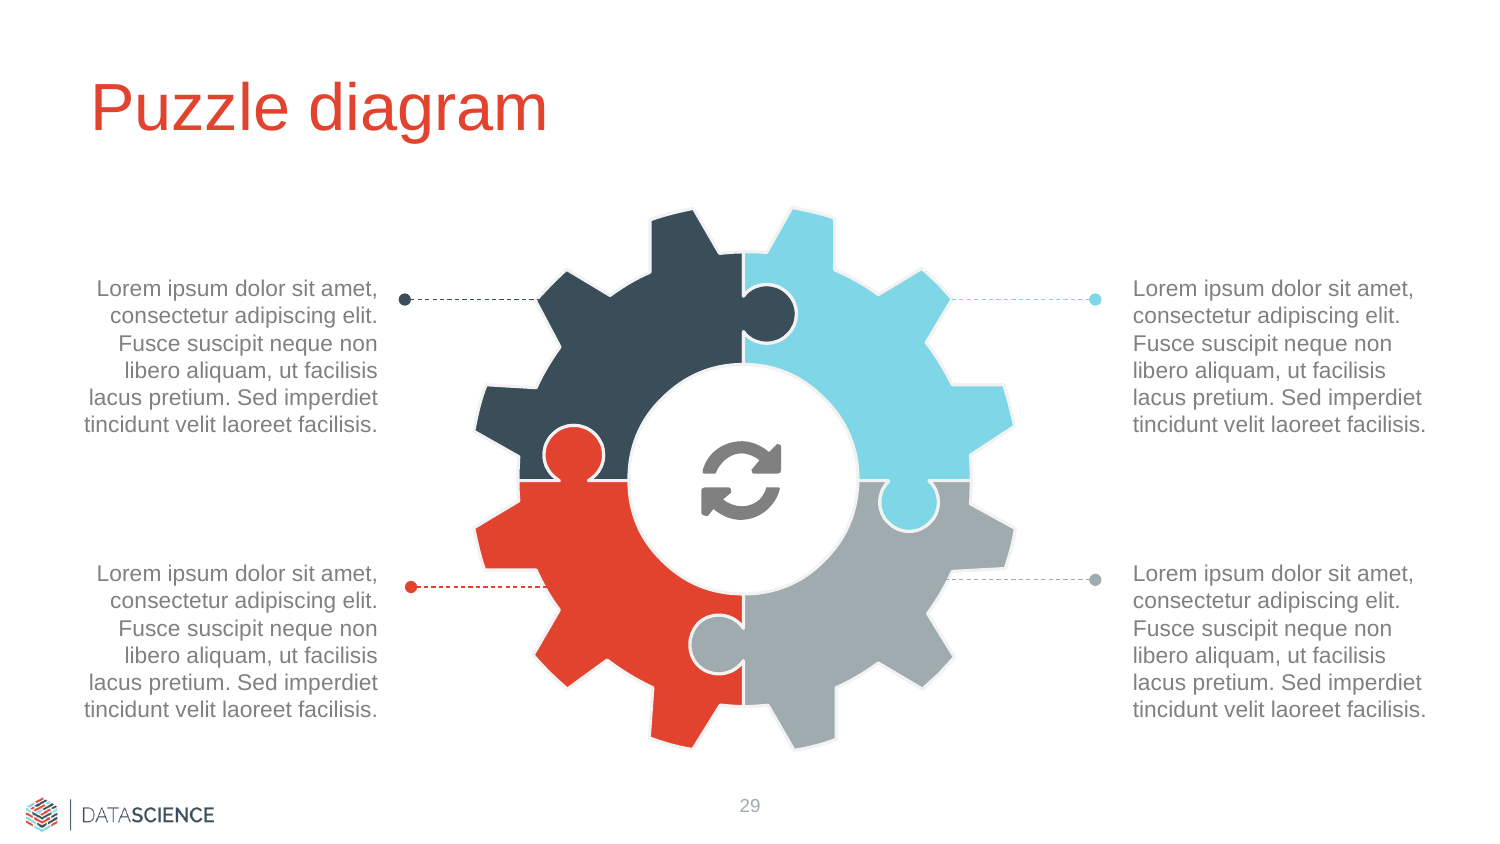

# Puzzle diagram

Lorem ipsum dolor sit amet, consectetur adipiscing elit. Fusce suscipit neque non libero aliquam, ut facilisis lacus pretium. Sed imperdiet tincidunt velit laoreet facilisis.
Lorem ipsum dolor sit amet, consectetur adipiscing elit. Fusce suscipit neque non libero aliquam, ut facilisis lacus pretium. Sed imperdiet tincidunt velit laoreet facilisis.

Lorem ipsum dolor sit amet, consectetur adipiscing elit. Fusce suscipit neque non libero aliquam, ut facilisis lacus pretium. Sed imperdiet tincidunt velit laoreet facilisis.
Lorem ipsum dolor sit amet, consectetur adipiscing elit. Fusce suscipit neque non libero aliquam, ut facilisis lacus pretium. Sed imperdiet tincidunt velit laoreet facilisis.
29